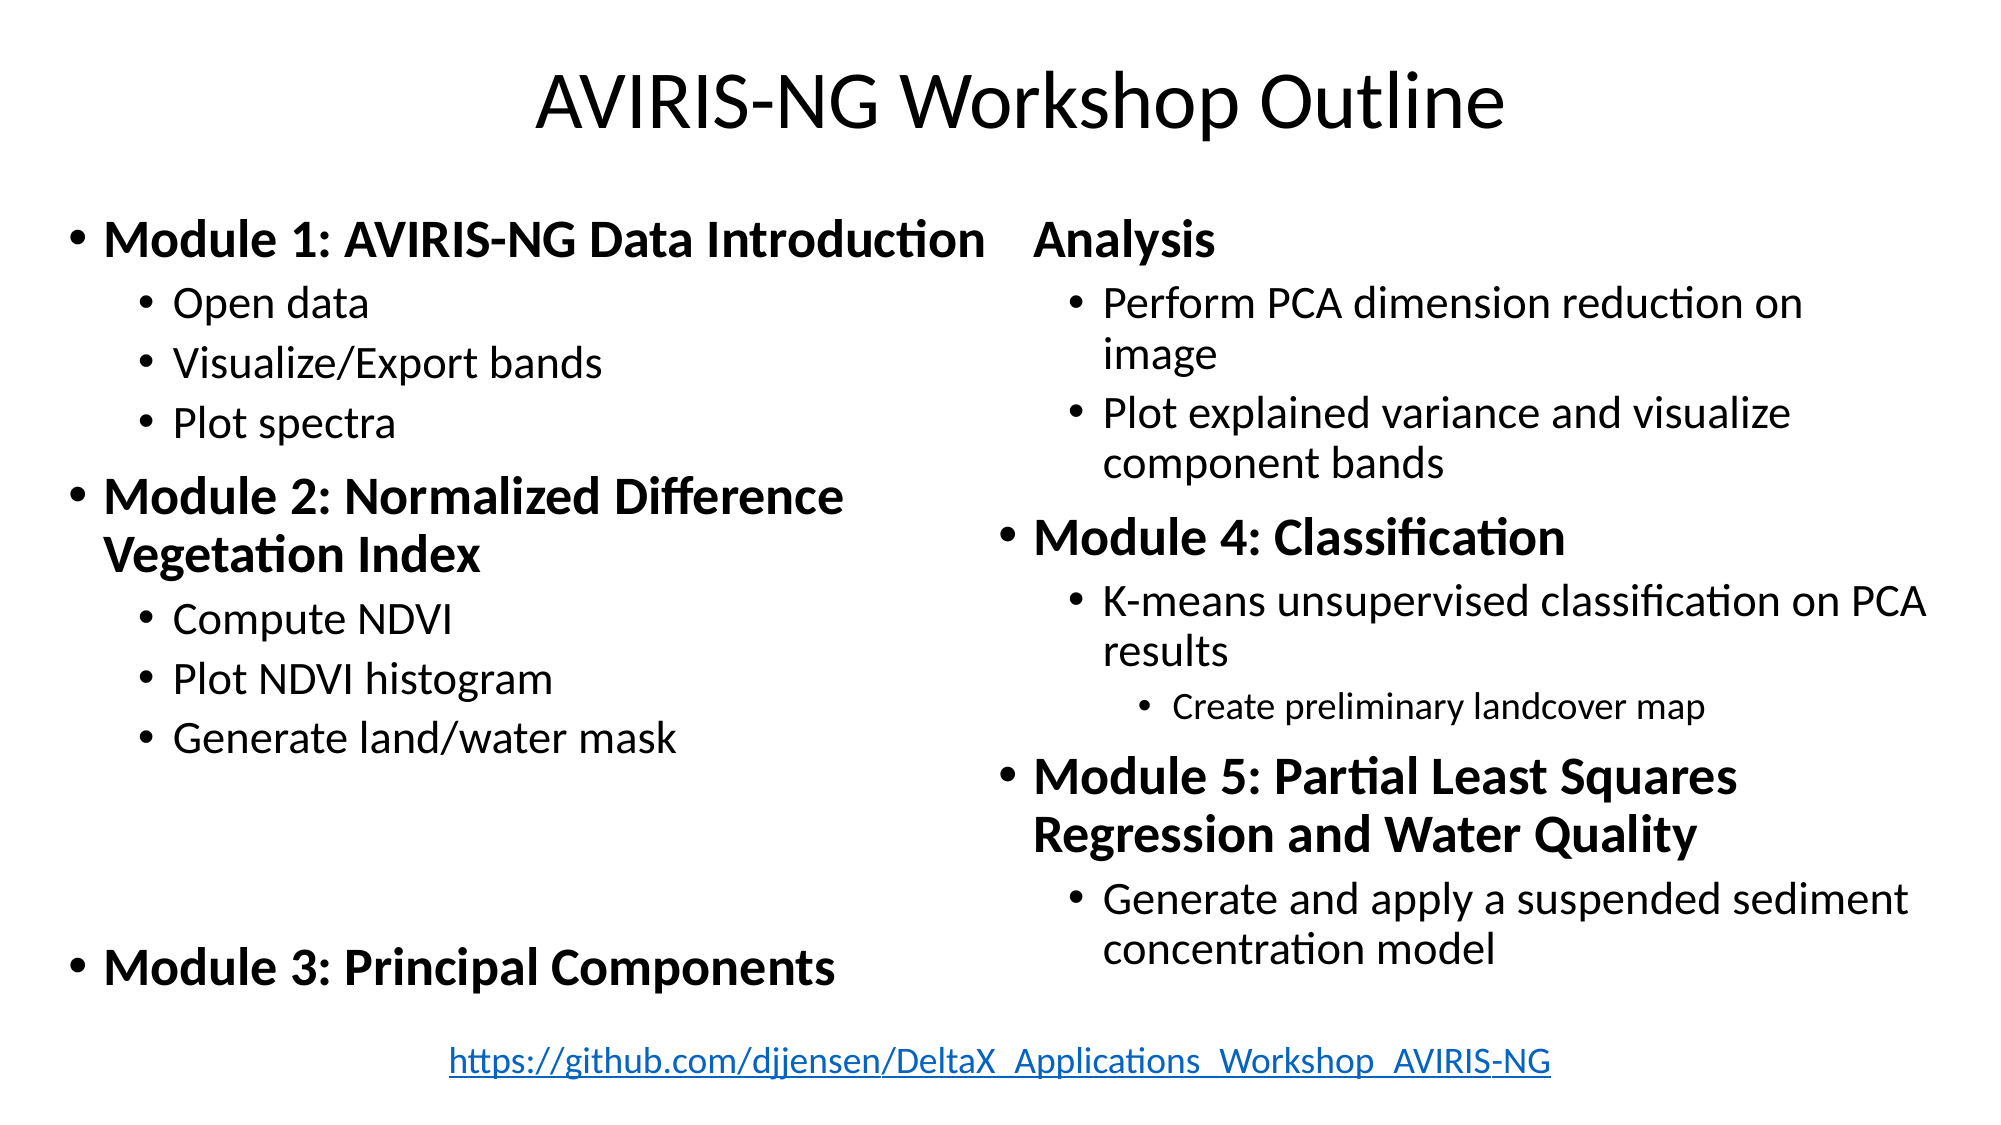

# AVIRIS-NG Workshop Outline
Module 1: AVIRIS-NG Data Introduction
Open data
Visualize/Export bands
Plot spectra
Module 2: Normalized Difference Vegetation Index
Compute NDVI
Plot NDVI histogram
Generate land/water mask

Module 3: Principal Components Analysis
Perform PCA dimension reduction on image
Plot explained variance and visualize component bands
Module 4: Classification
K-means unsupervised classification on PCA results
Create preliminary landcover map
Module 5: Partial Least Squares Regression and Water Quality
Generate and apply a suspended sediment concentration model
https://github.com/djjensen/DeltaX_Applications_Workshop_AVIRIS-NG